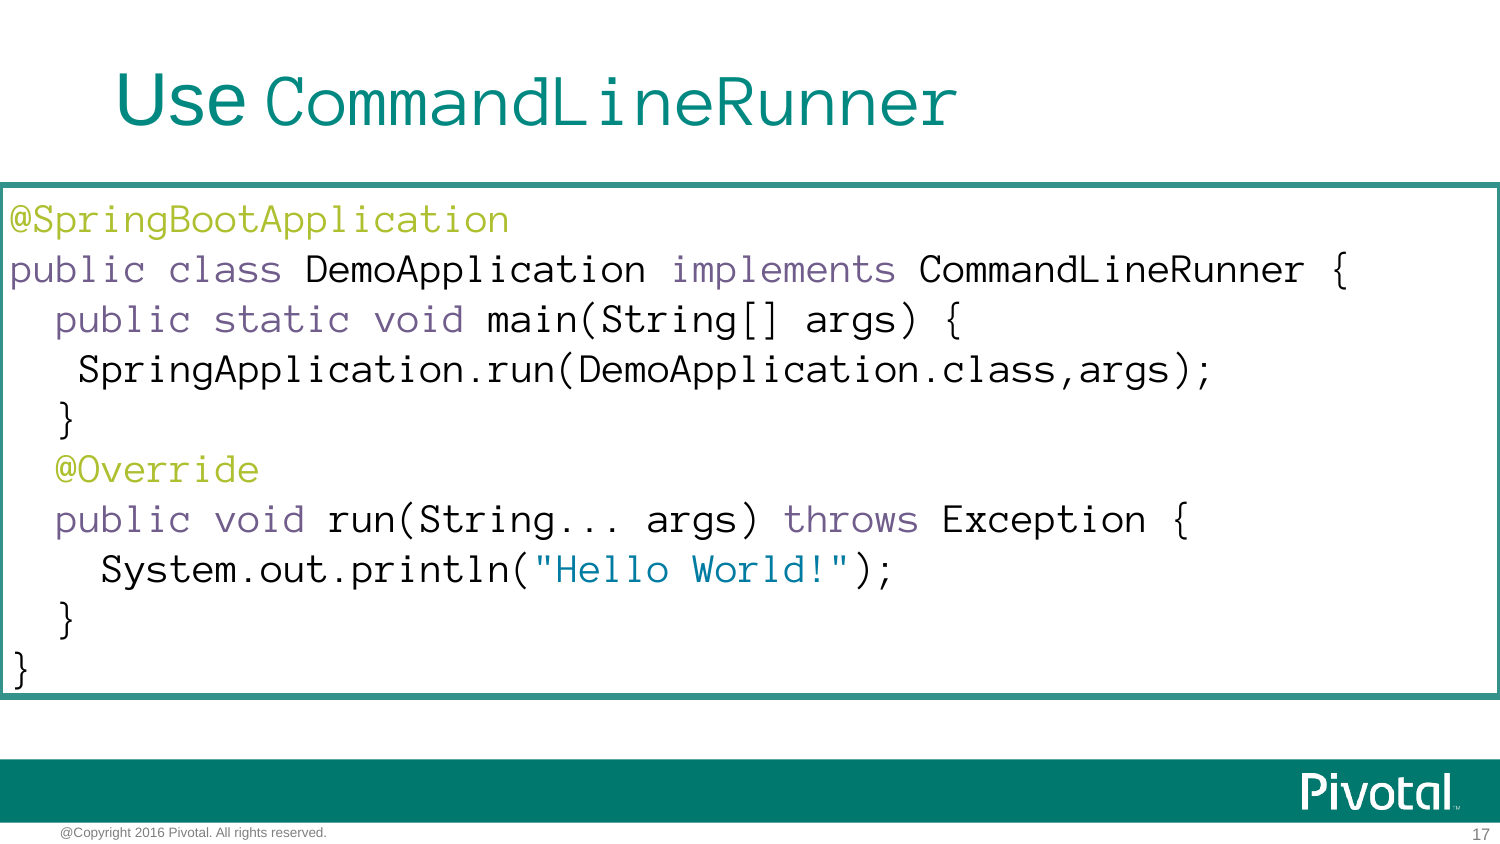

# Use CommandLineRunner
@SpringBootApplication
public class DemoApplication implements CommandLineRunner {
  public static void main(String[] args) {
   SpringApplication.run(DemoApplication.class,args);
  }
  @Override
  public void run(String... args) throws Exception {
    System.out.println("Hello World!");
  }
}